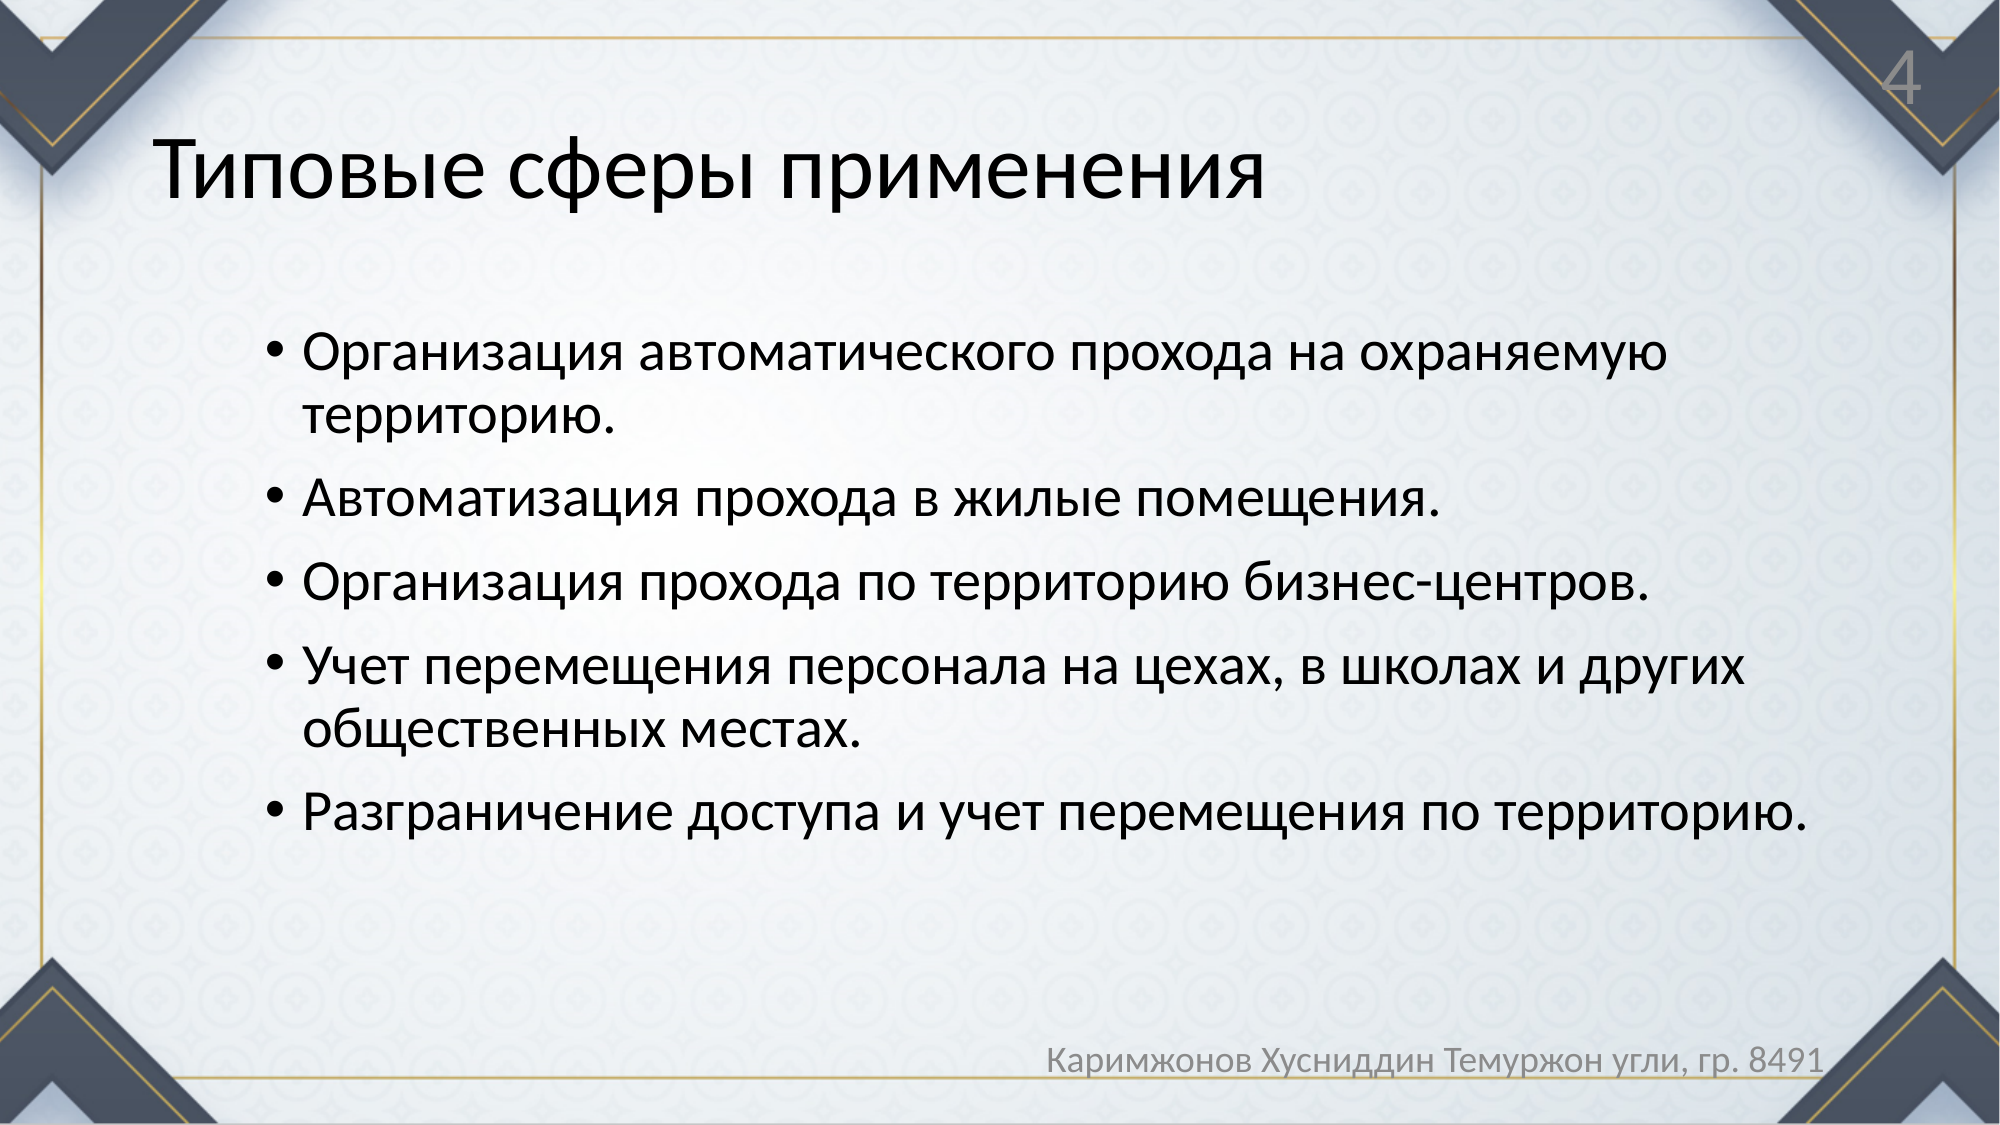

4
# Типовые сферы применения
Организация автоматического прохода на охраняемую территорию.
Автоматизация прохода в жилые помещения.
Организация прохода по территорию бизнес-центров.
Учет перемещения персонала на цехах, в школах и других общественных местах.
Разграничение доступа и учет перемещения по территорию.
Каримжонов Хусниддин Темуржон угли, гр. 8491